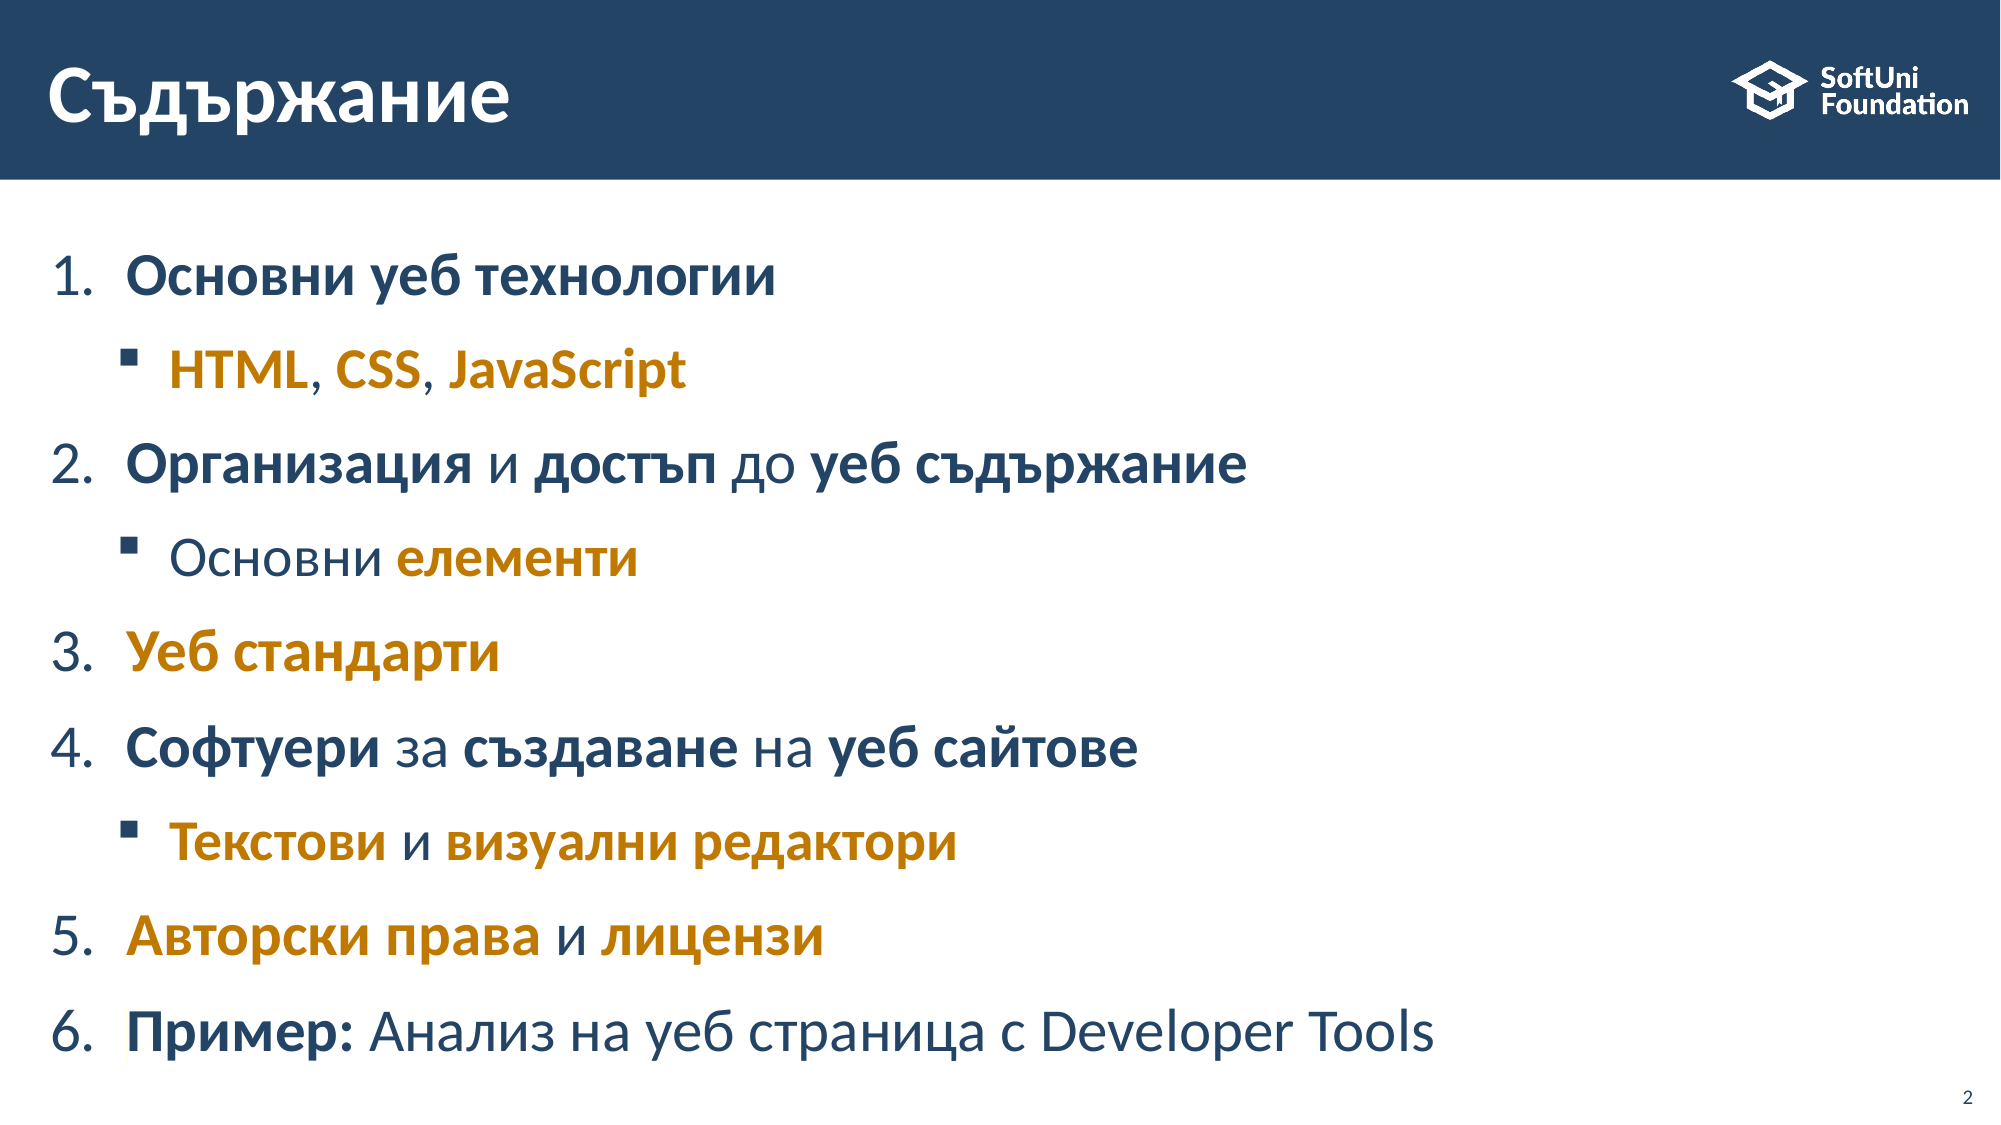

# Съдържание
​Основни уеб технологии
HTML, CSS, JavaScript
​Организация и достъп до уеб съдържание
Основни елементи
​​Уеб стандарти
​Софтуери за създаване на уеб сайтове
Текстови и визуални редактори
​​Авторски права и лицензи
​​​​Пример: Анализ на уеб страница с Developer Tools
2